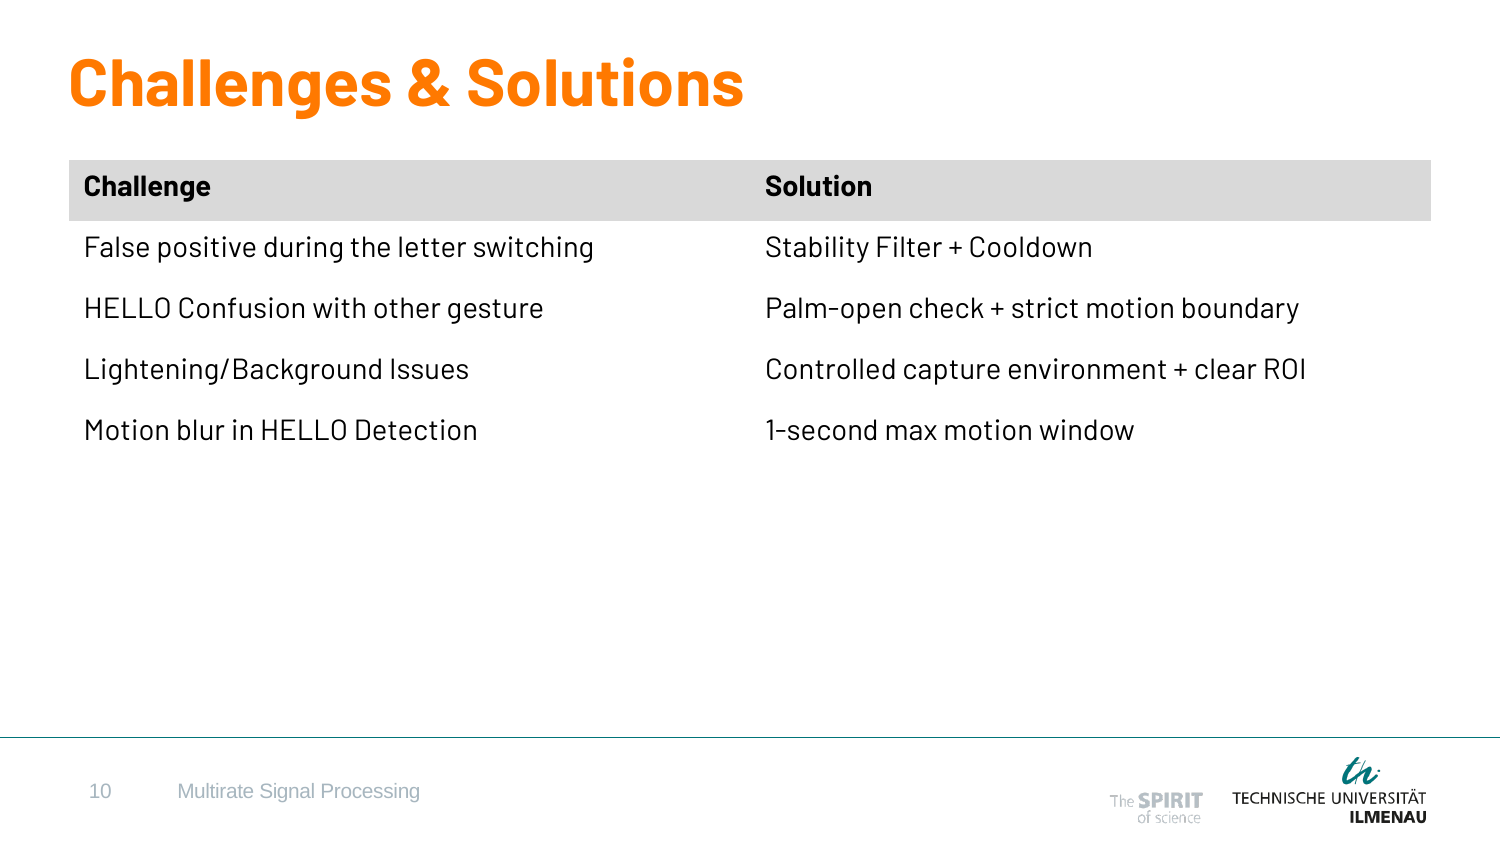

# Challenges & Solutions
| Challenge | Solution |
| --- | --- |
| False positive during the letter switching | Stability Filter + Cooldown |
| HELLO Confusion with other gesture | Palm-open check + strict motion boundary |
| Lightening/Background Issues | Controlled capture environment + clear ROI |
| Motion blur in HELLO Detection | 1-second max motion window |
10